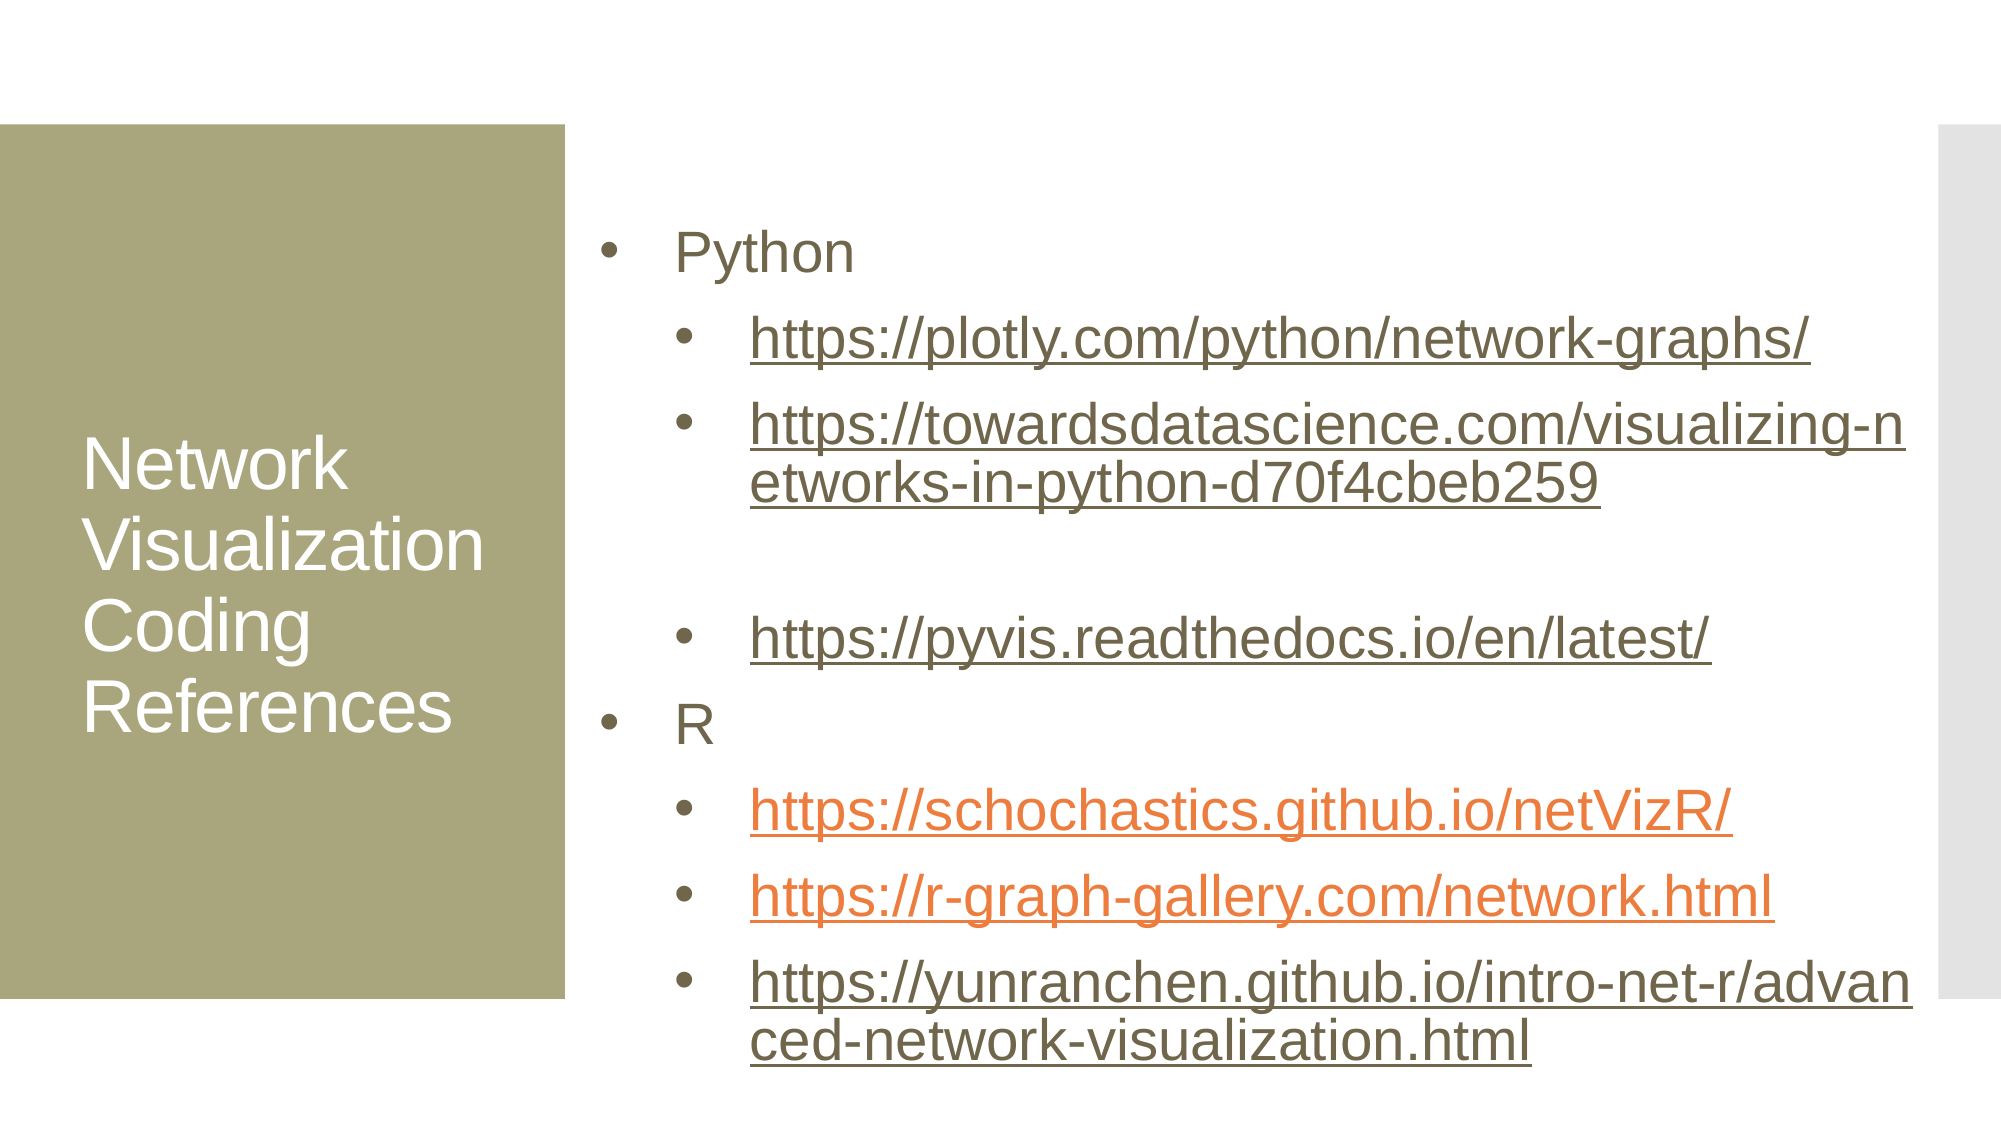

Python
https://plotly.com/python/network-graphs/
https://towardsdatascience.com/visualizing-networks-in-python-d70f4cbeb259
https://pyvis.readthedocs.io/en/latest/
R
https://schochastics.github.io/netVizR/
https://r-graph-gallery.com/network.html
https://yunranchen.github.io/intro-net-r/advanced-network-visualization.html
Network Visualization Coding References